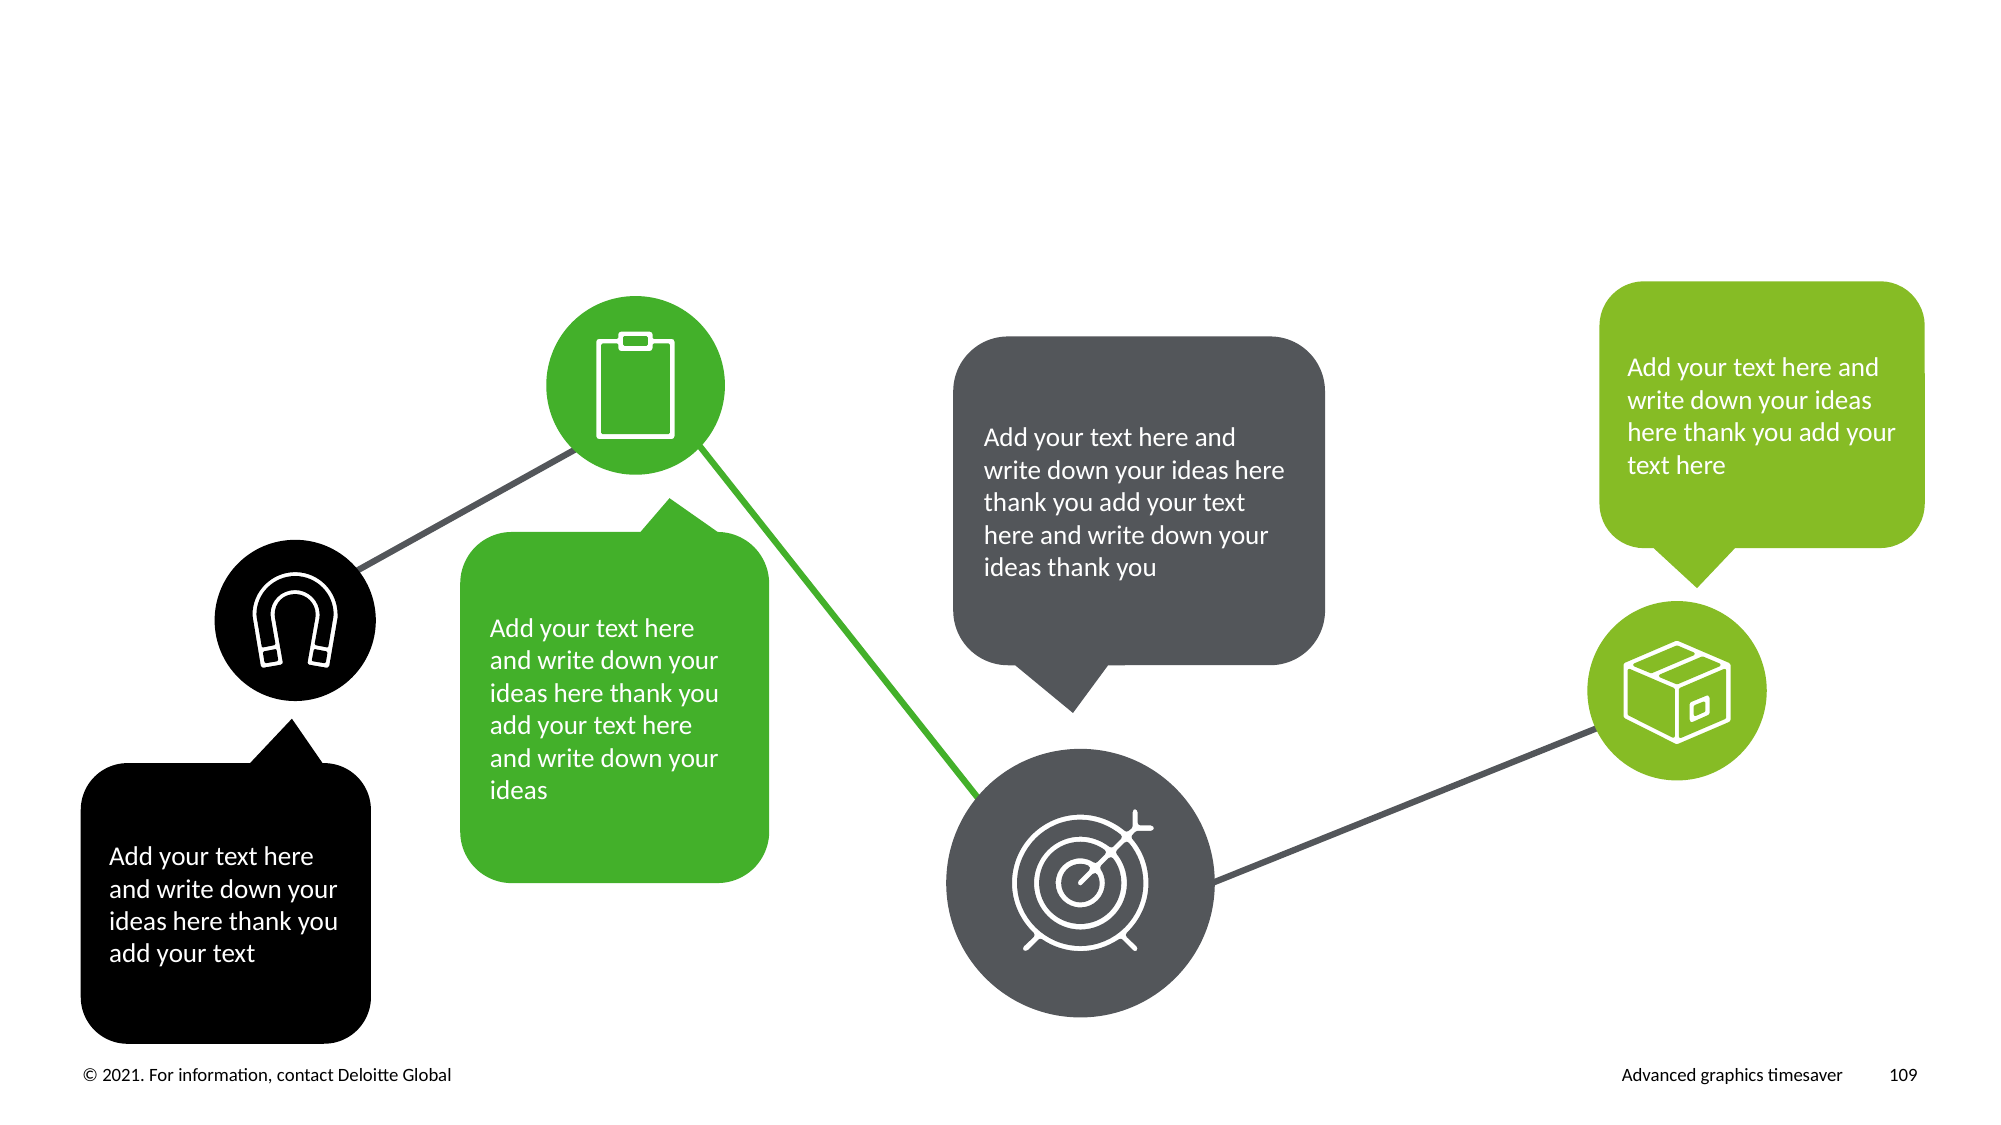

Add your text here and write down your ideas here thank you add your text here

Add your text here and write down your ideas here thank you add your text here and write down your ideas thank you
Add your text here and write down your ideas here thank you add your text here and write down your ideas

Add your text here and write down your ideas here thank you add your text